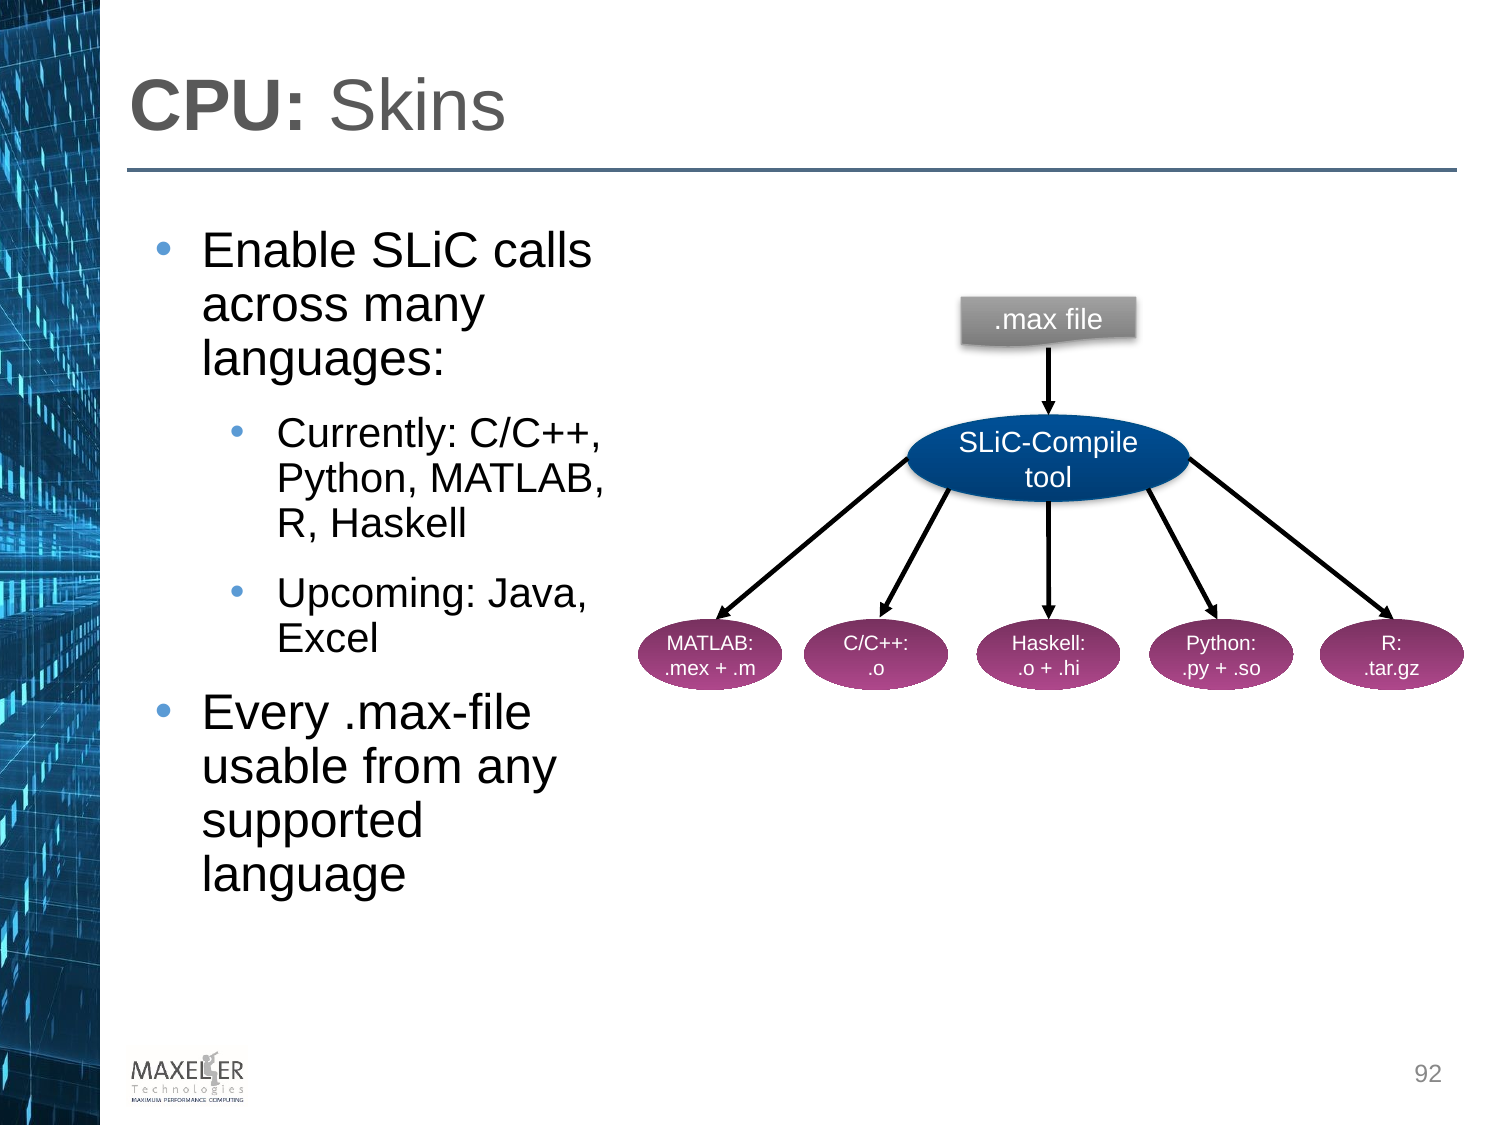

CPU: Skins

Enable SLiC calls across many languages:
Currently: C/C++, Python, MATLAB, R, Haskell
Upcoming: Java, Excel
Every .max-file usable from any supported language
.max file
SLiC-Compile
tool
Haskell:
.o + .hi
MATLAB:
.mex + .m
C/C++:
.o
Python:
.py + .so
R:
.tar.gz
92